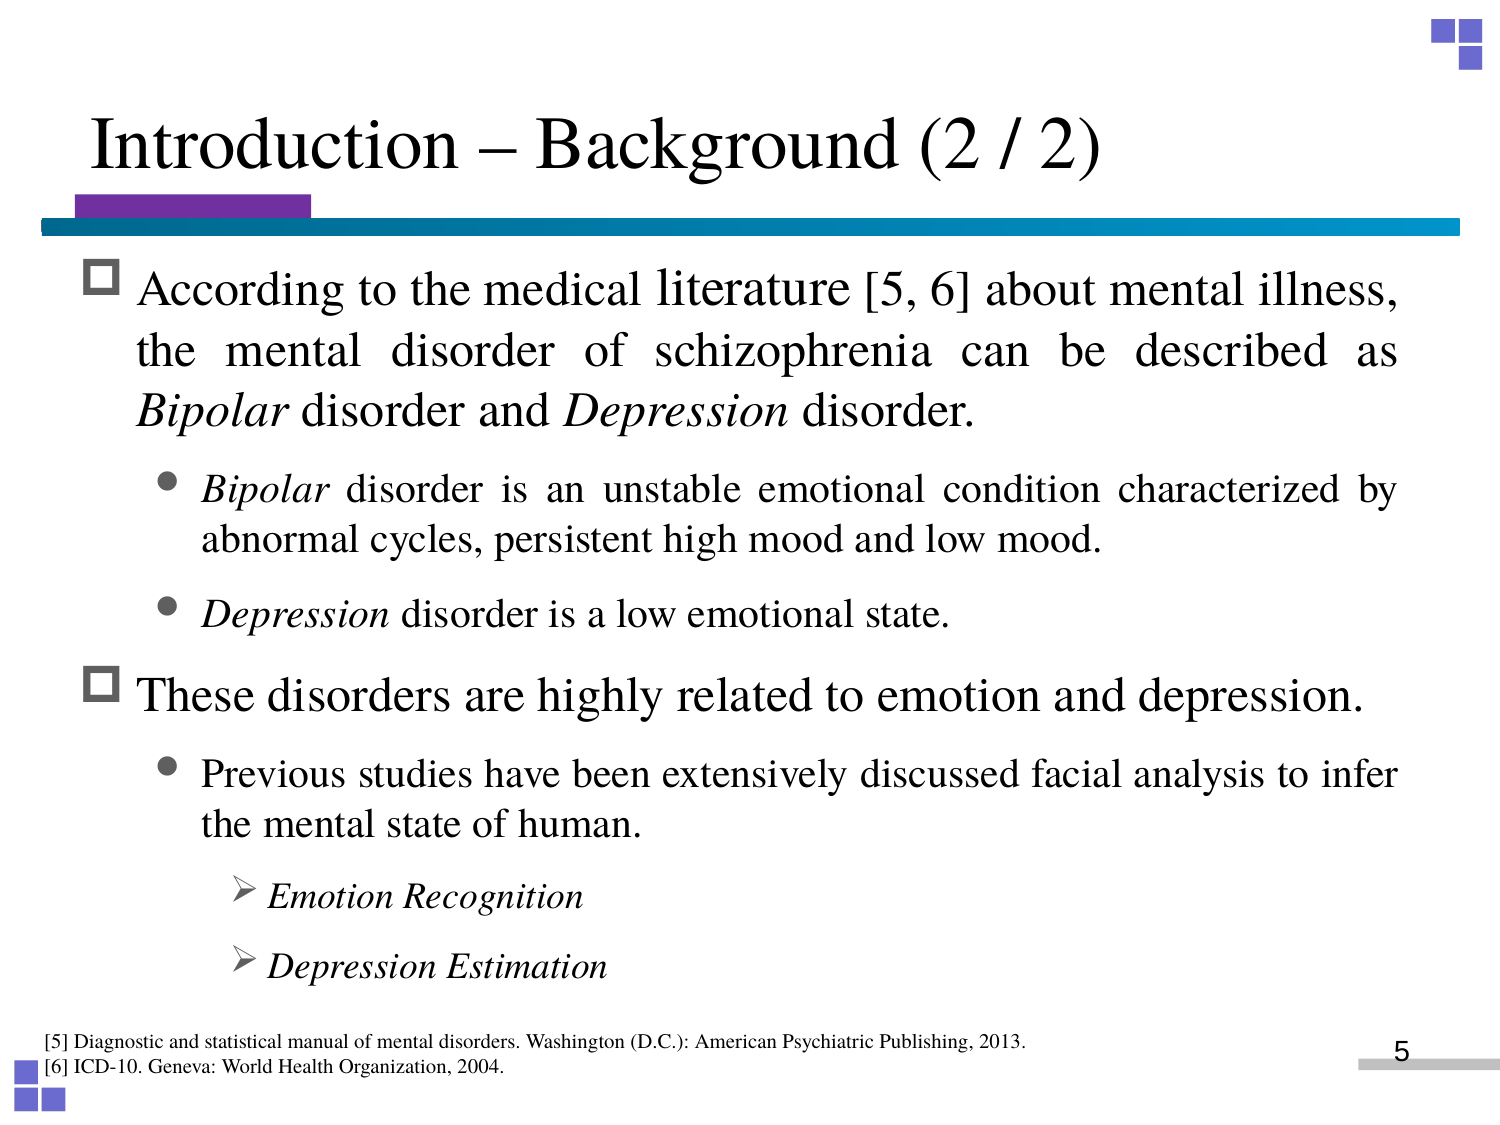

# Introduction – Background (2 / 2)
According to the medical literature [5, 6] about mental illness, the mental disorder of schizophrenia can be described as Bipolar disorder and Depression disorder.
Bipolar disorder is an unstable emotional condition characterized by abnormal cycles, persistent high mood and low mood.
Depression disorder is a low emotional state.
These disorders are highly related to emotion and depression.
Previous studies have been extensively discussed facial analysis to infer the mental state of human.
Emotion Recognition
Depression Estimation
[5] Diagnostic and statistical manual of mental disorders. Washington (D.C.): American Psychiatric Publishing, 2013.
[6] ICD-10. Geneva: World Health Organization, 2004.
5